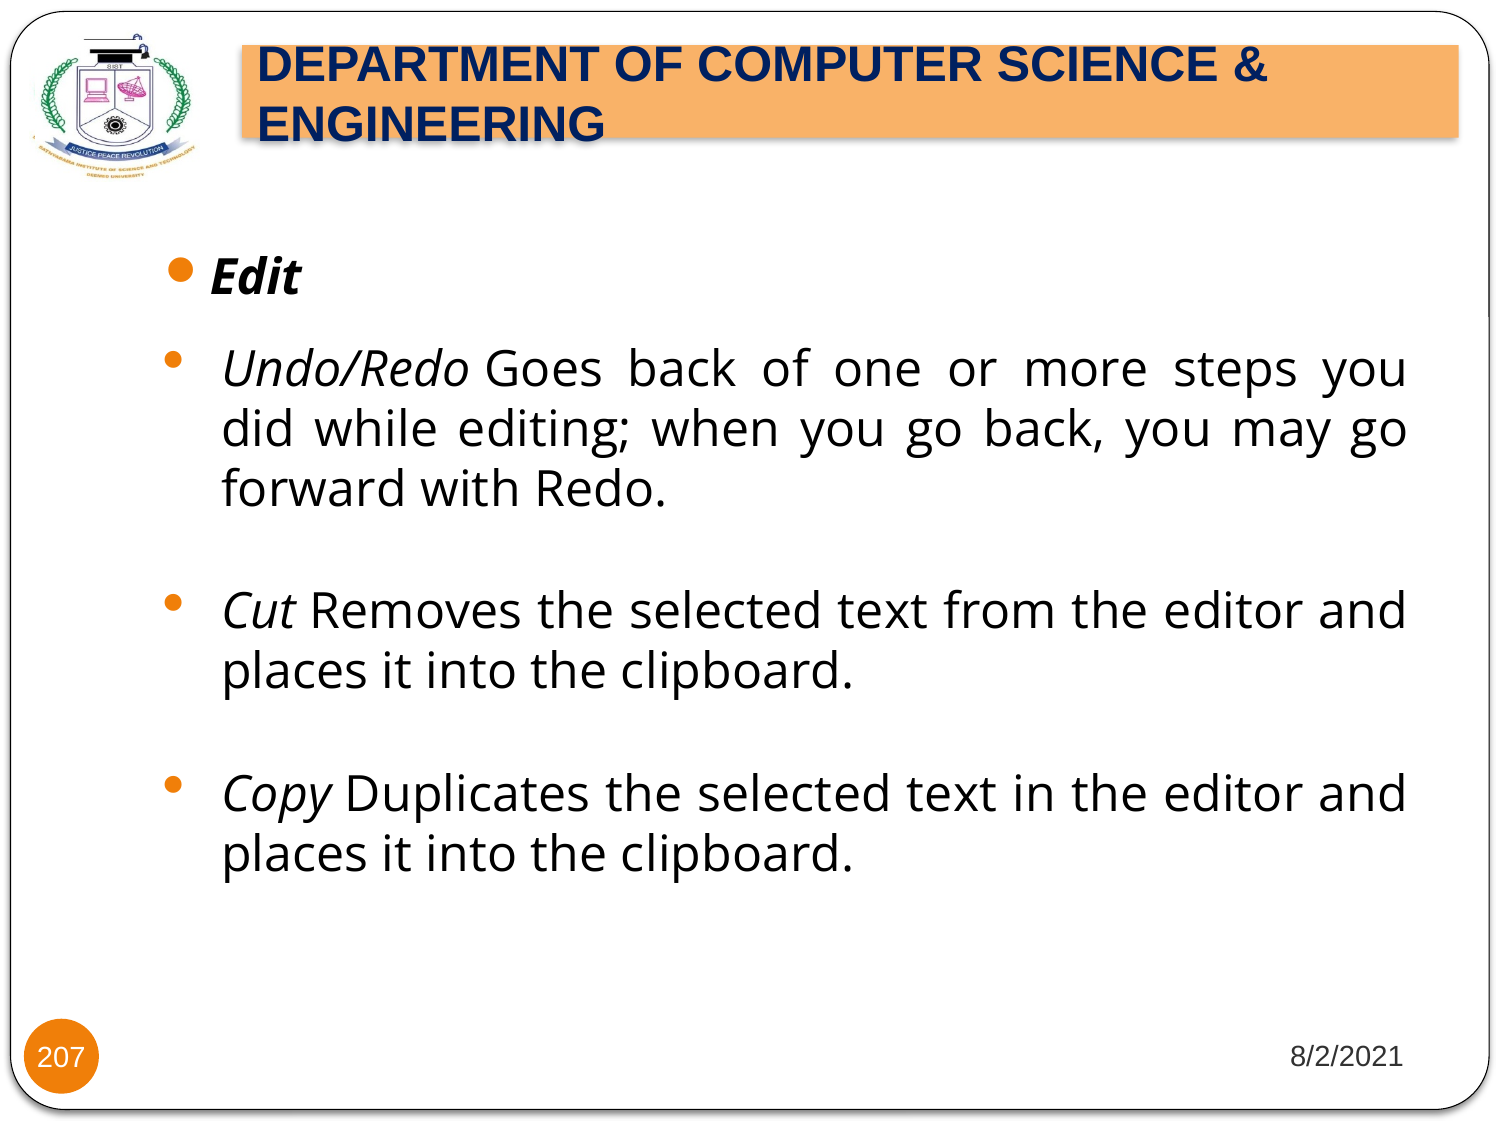

Edit
Undo/Redo Goes back of one or more steps you did while editing; when you go back, you may go forward with Redo.
Cut Removes the selected text from the editor and places it into the clipboard.
Copy Duplicates the selected text in the editor and places it into the clipboard.

8/2/2021
207